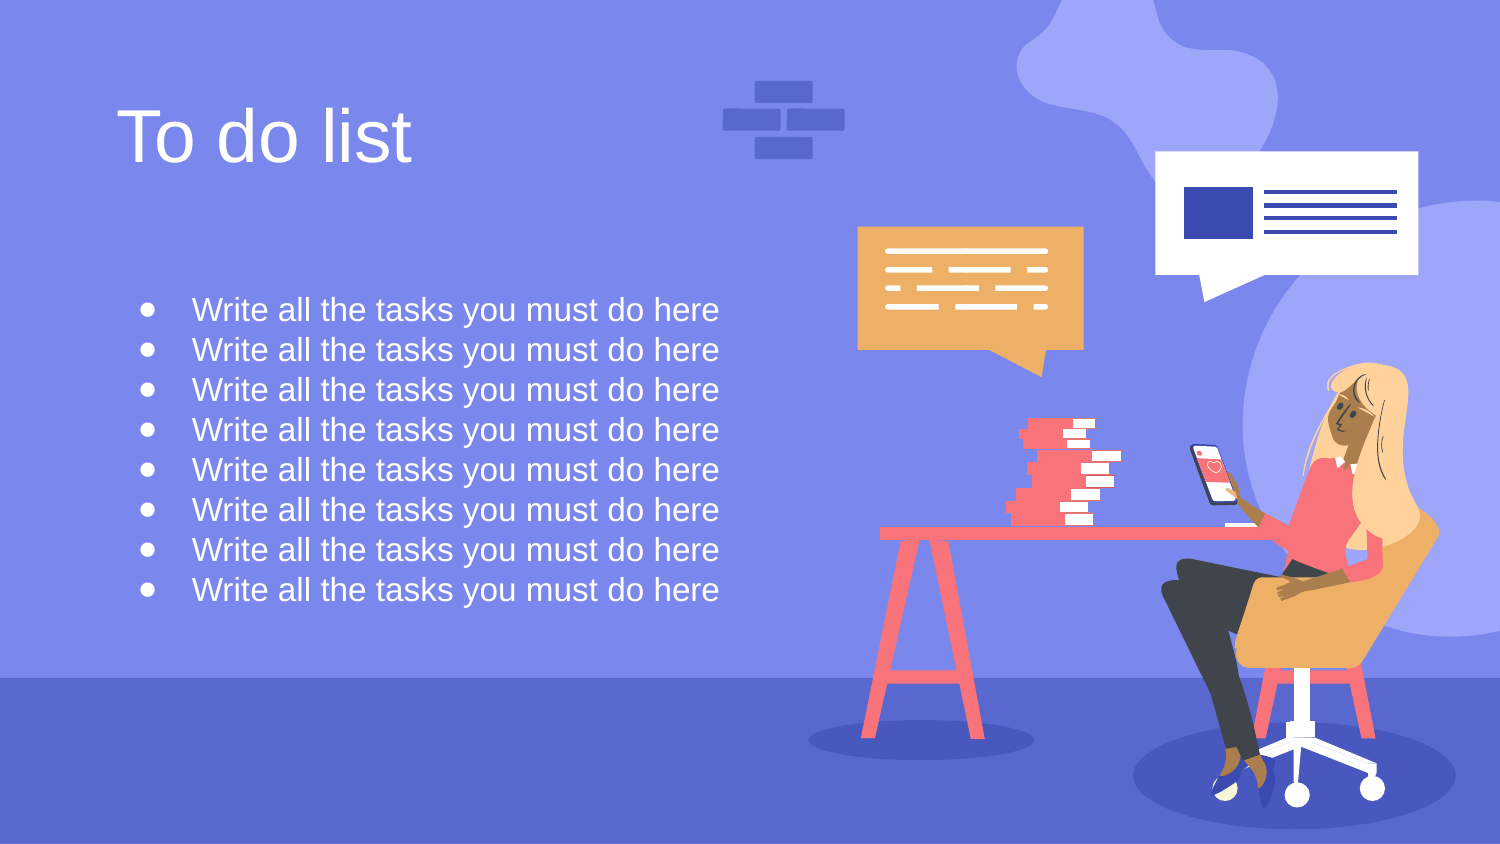

# To do list

Write all the tasks you must do here
Write all the tasks you must do here
Write all the tasks you must do here
Write all the tasks you must do here
Write all the tasks you must do here
Write all the tasks you must do here
Write all the tasks you must do here
Write all the tasks you must do here